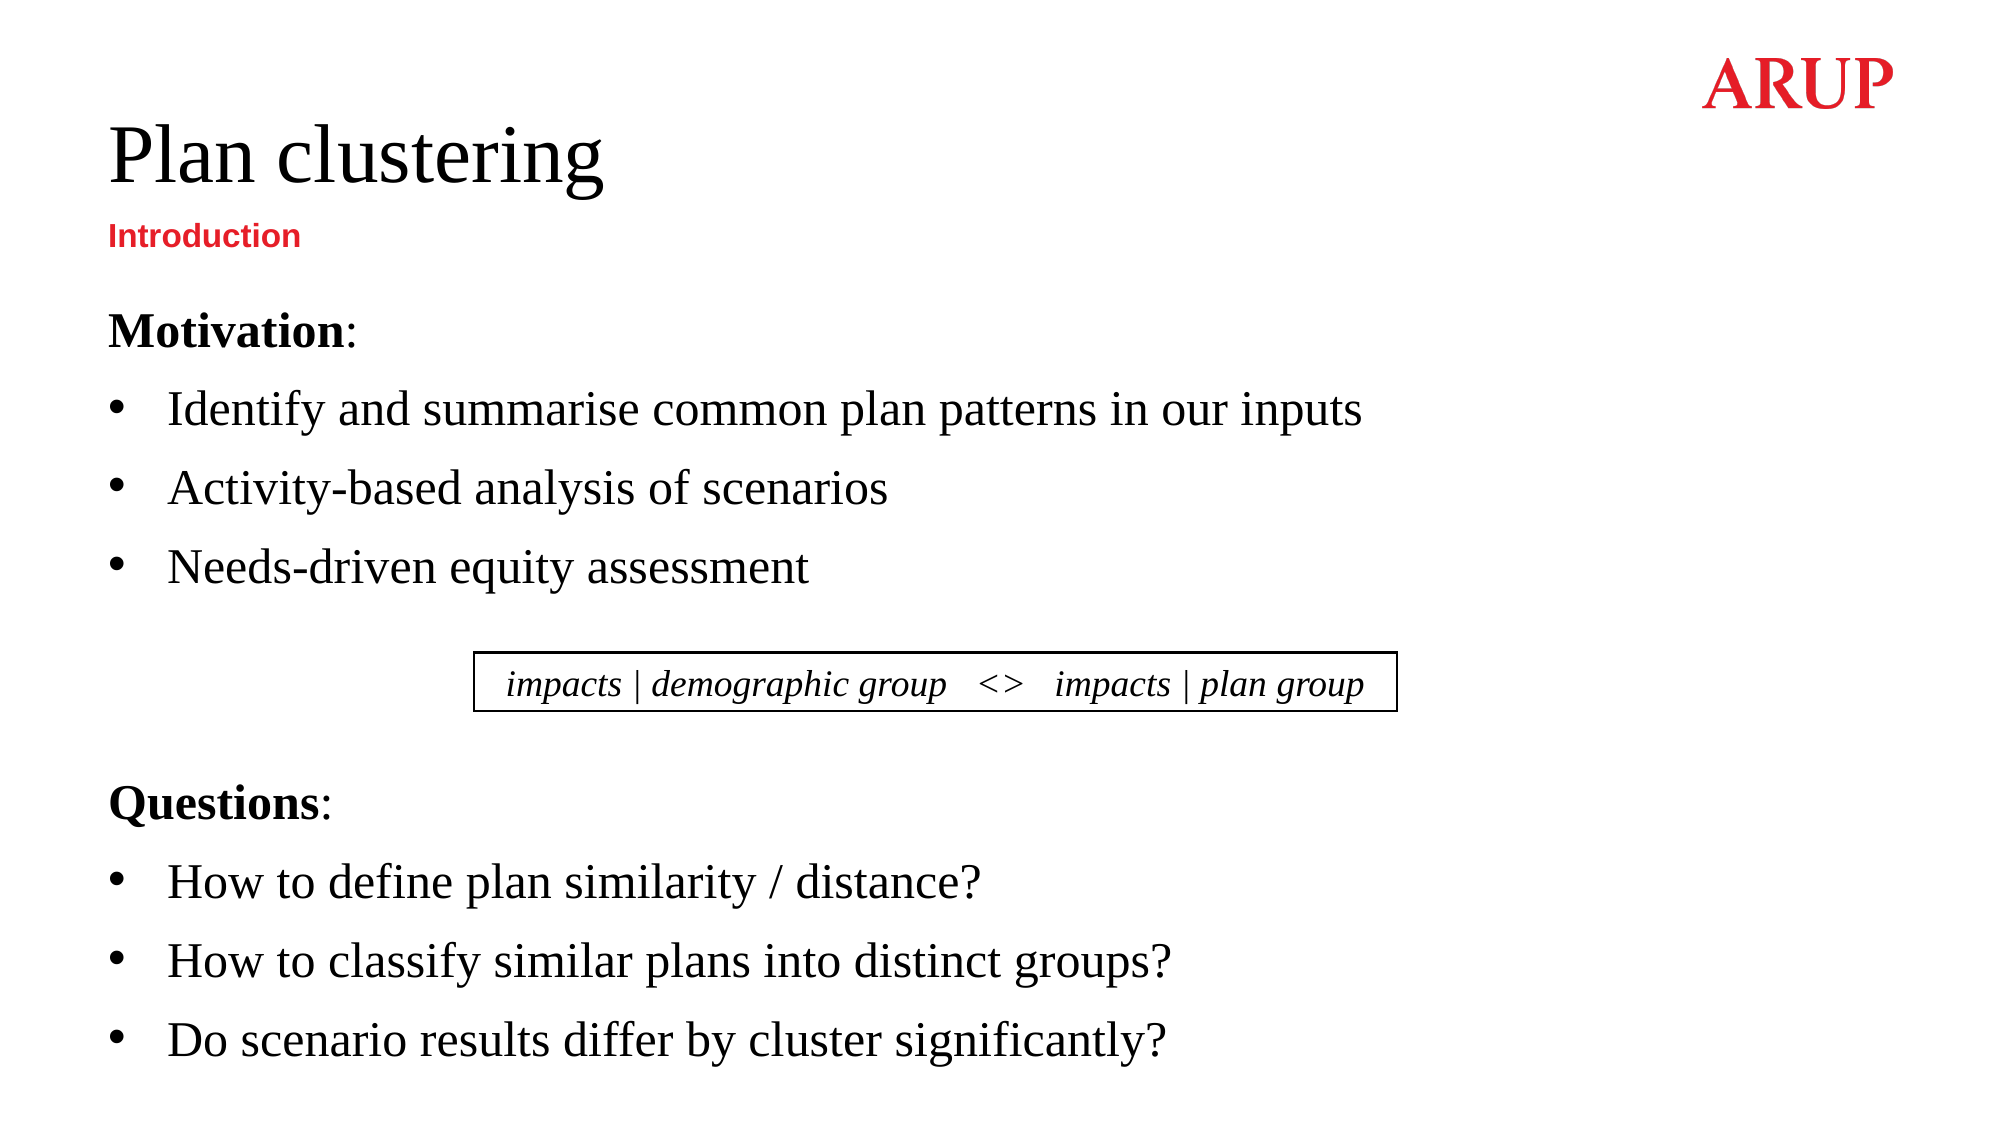

# Plan clustering
Introduction
Motivation:
Identify and summarise common plan patterns in our inputs
Activity-based analysis of scenarios
Needs-driven equity assessment

Questions:
How to define plan similarity / distance?
How to classify similar plans into distinct groups?
Do scenario results differ by cluster significantly?

impacts | demographic group   <>   impacts | plan group